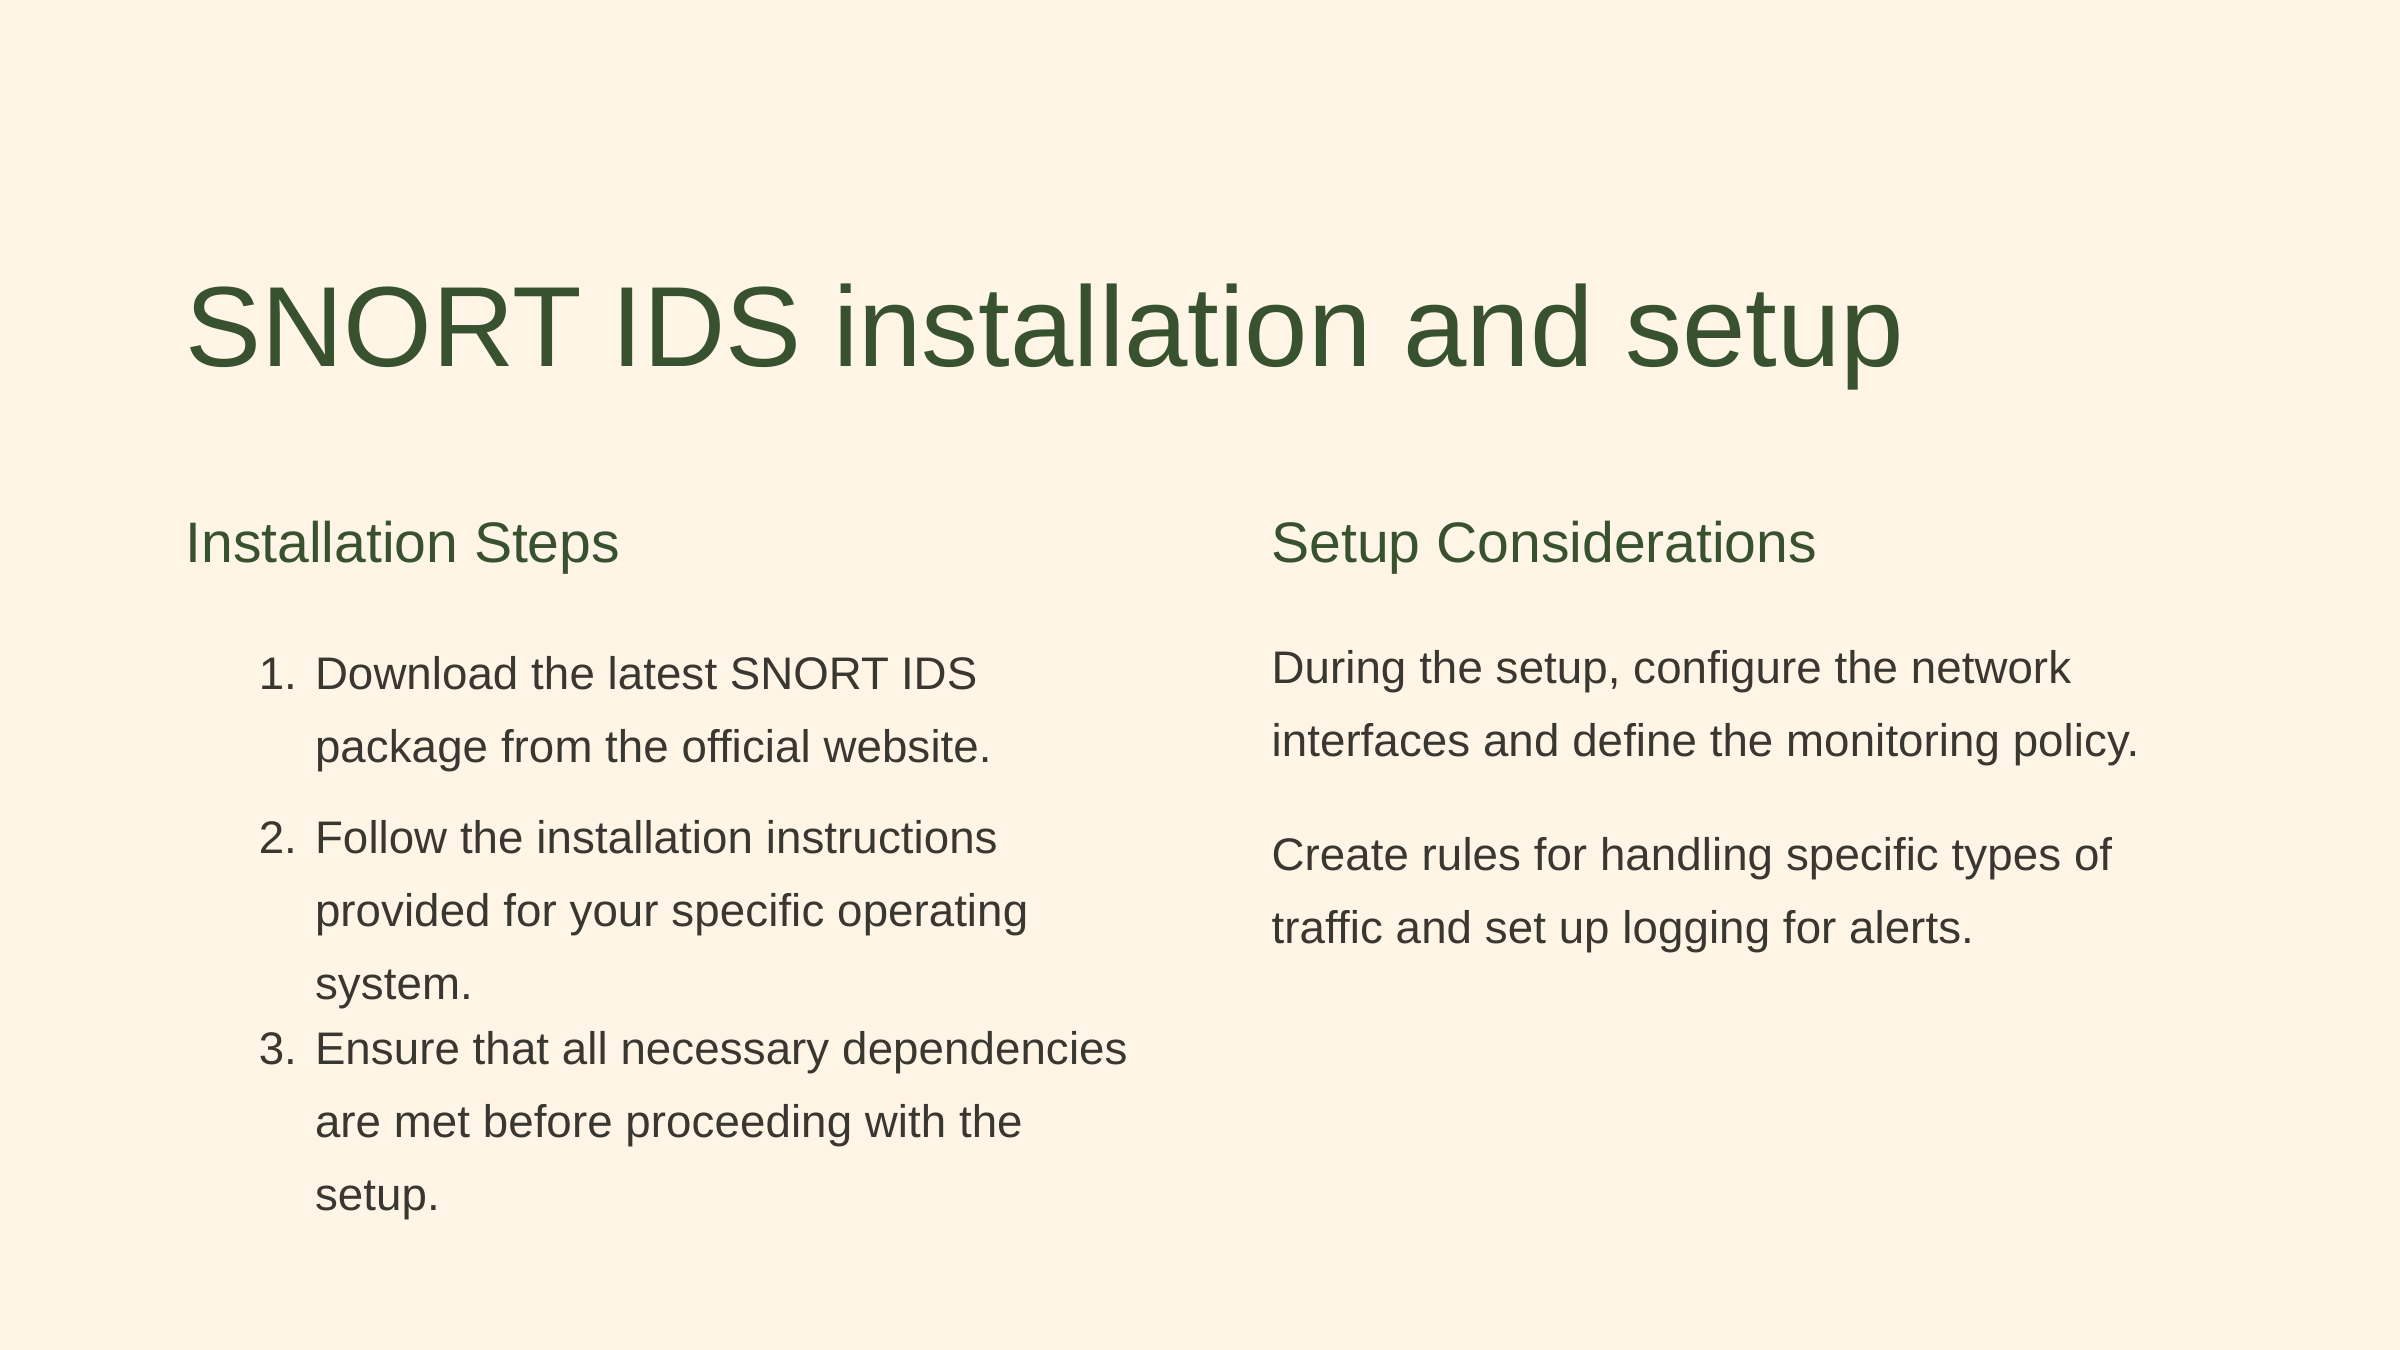

SNORT IDS installation and setup
Installation Steps
Setup Considerations
During the setup, configure the network interfaces and define the monitoring policy.
Download the latest SNORT IDS package from the official website.
Follow the installation instructions provided for your specific operating system.
Create rules for handling specific types of traffic and set up logging for alerts.
Ensure that all necessary dependencies are met before proceeding with the setup.